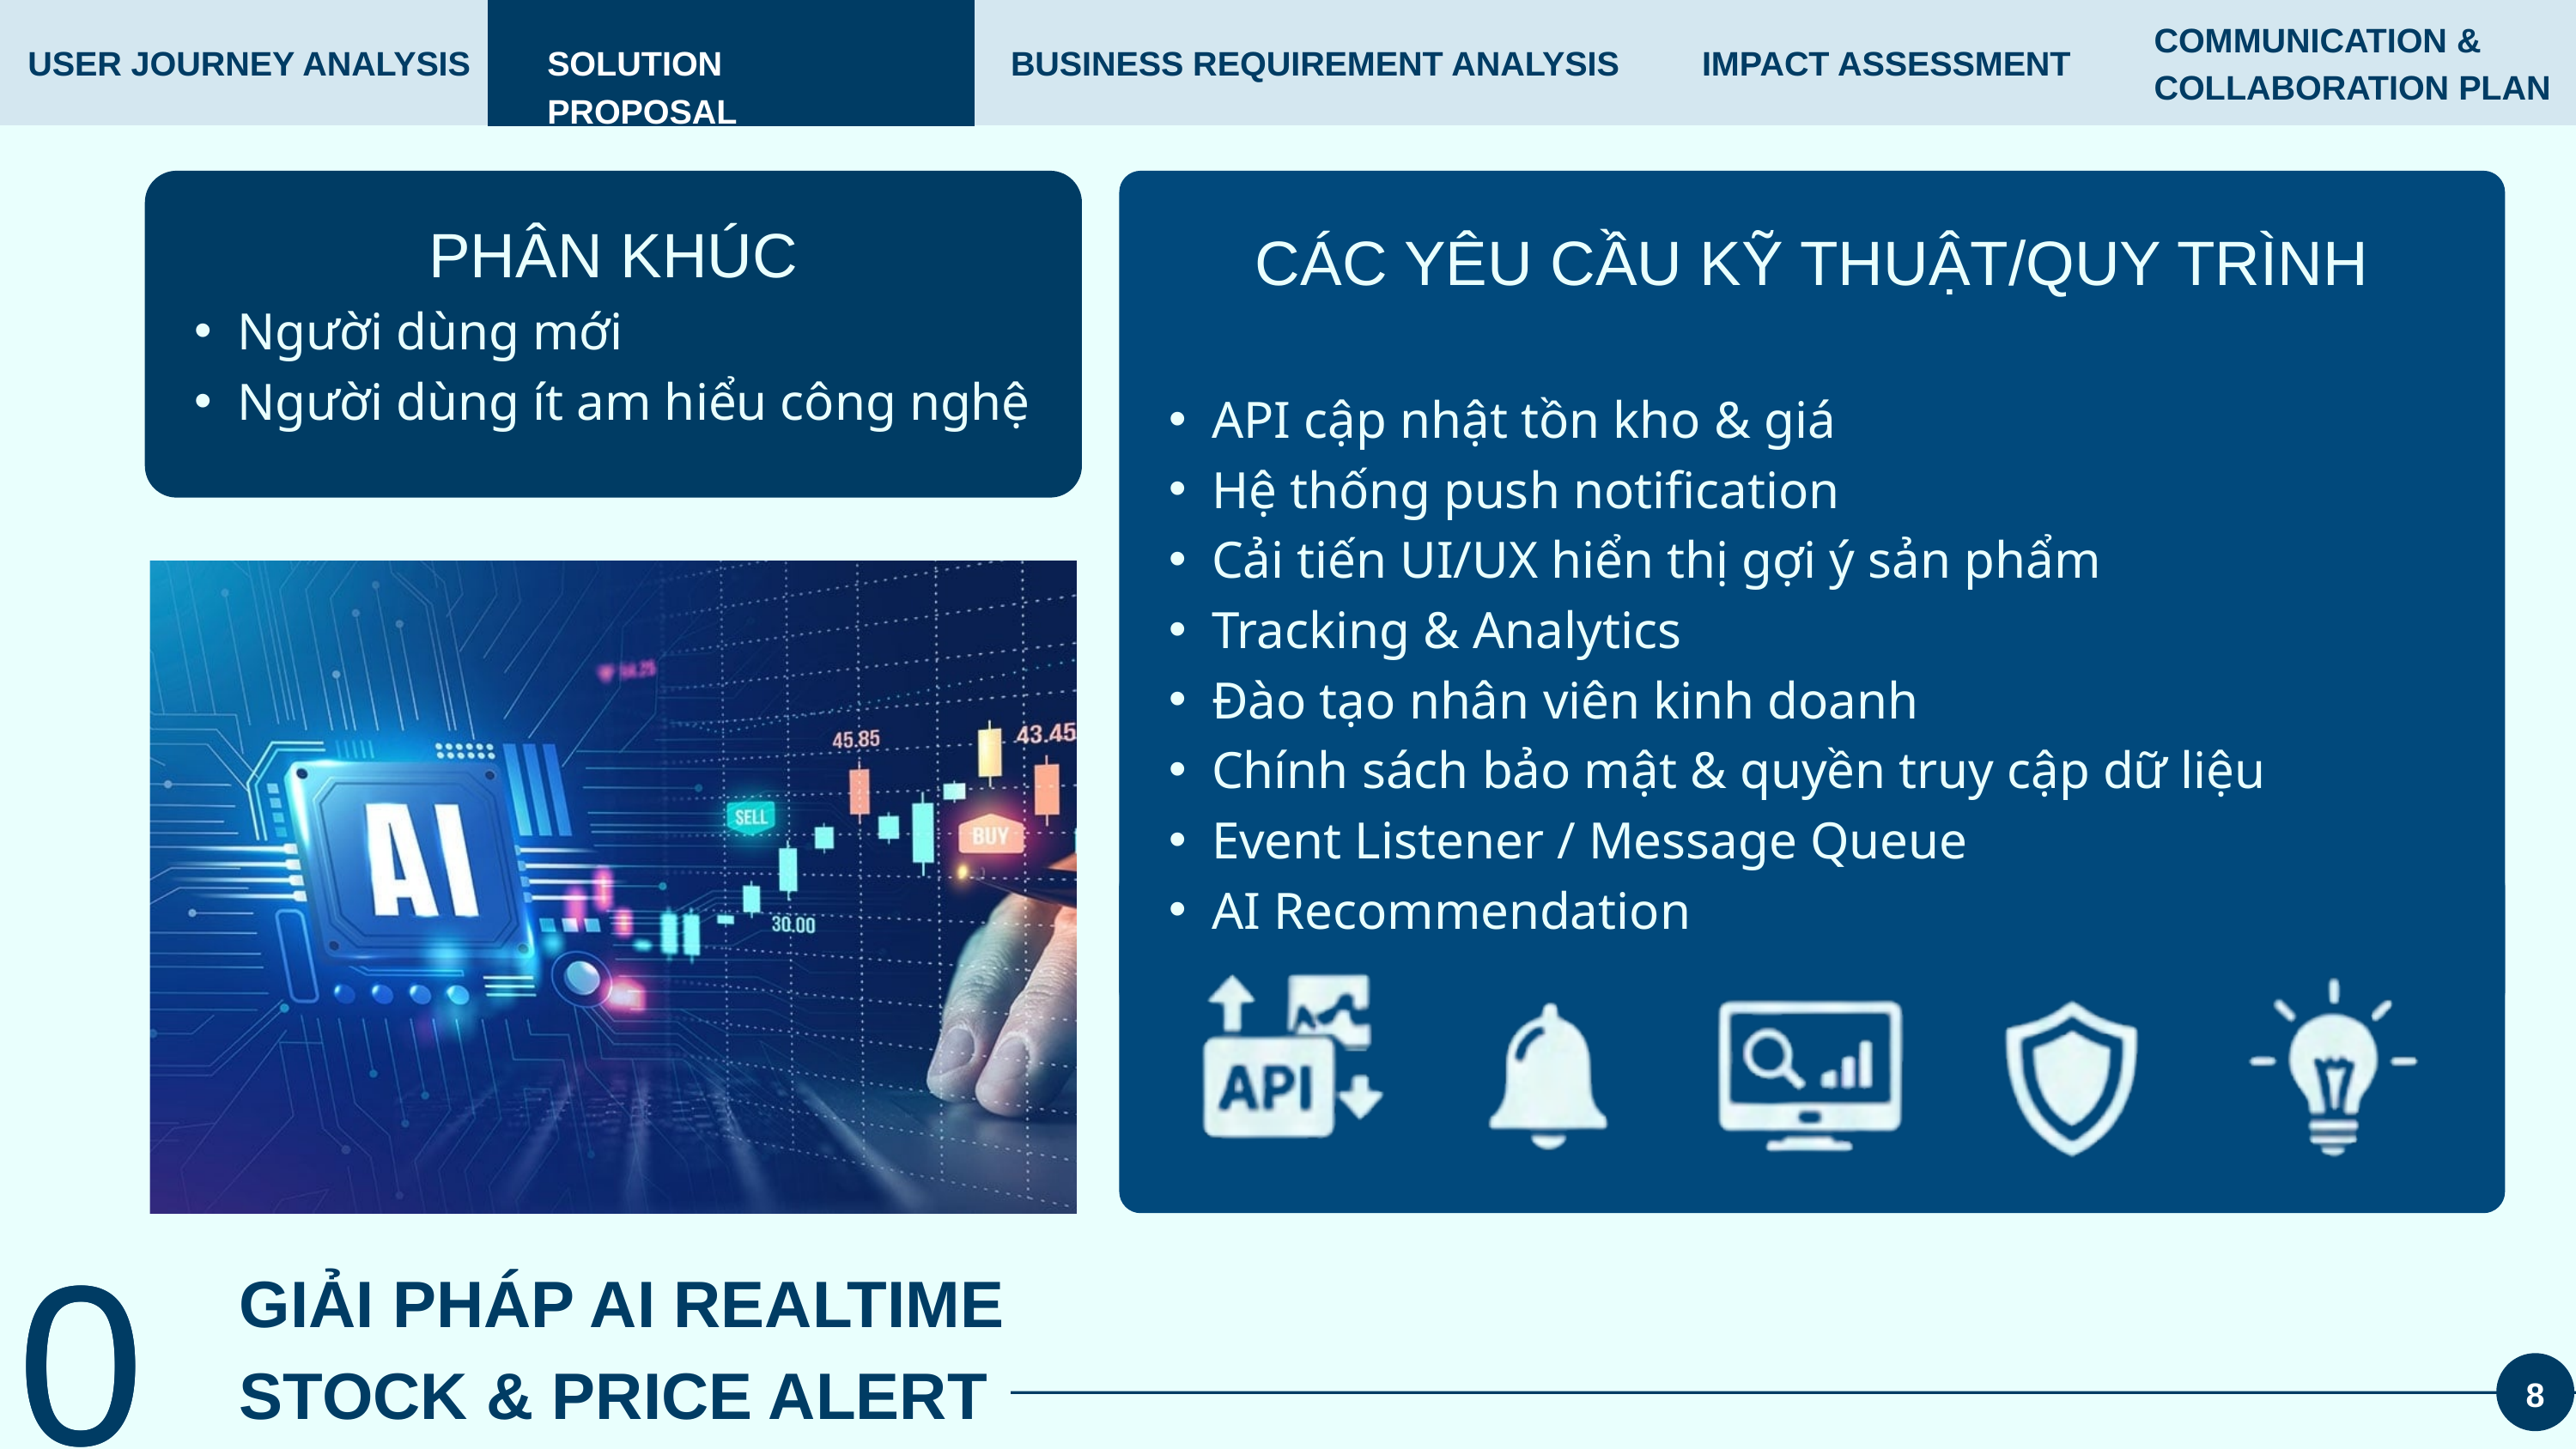

COMMUNICATION &
COLLABORATION PLAN
USER JOURNEY ANALYSIS
SOLUTION PROPOSAL
BUSINESS REQUIREMENT ANALYSIS
IMPACT ASSESSMENT

PHÂN KHÚC
Người dùng mới
Người dùng ít am hiểu công nghệ

CÁC YÊU CẦU KỸ THUẬT/QUY TRÌNH

API cập nhật tồn kho & giá
Hệ thống push notification
Cải tiến UI/UX hiển thị gợi ý sản phẩm
Tracking & Analytics
Đào tạo nhân viên kinh doanh
Chính sách bảo mật & quyền truy cập dữ liệu
Event Listener / Message Queue
AI Recommendation

02
02
GIẢI PHÁP AI REALTIME STOCK & PRICE ALERT

8